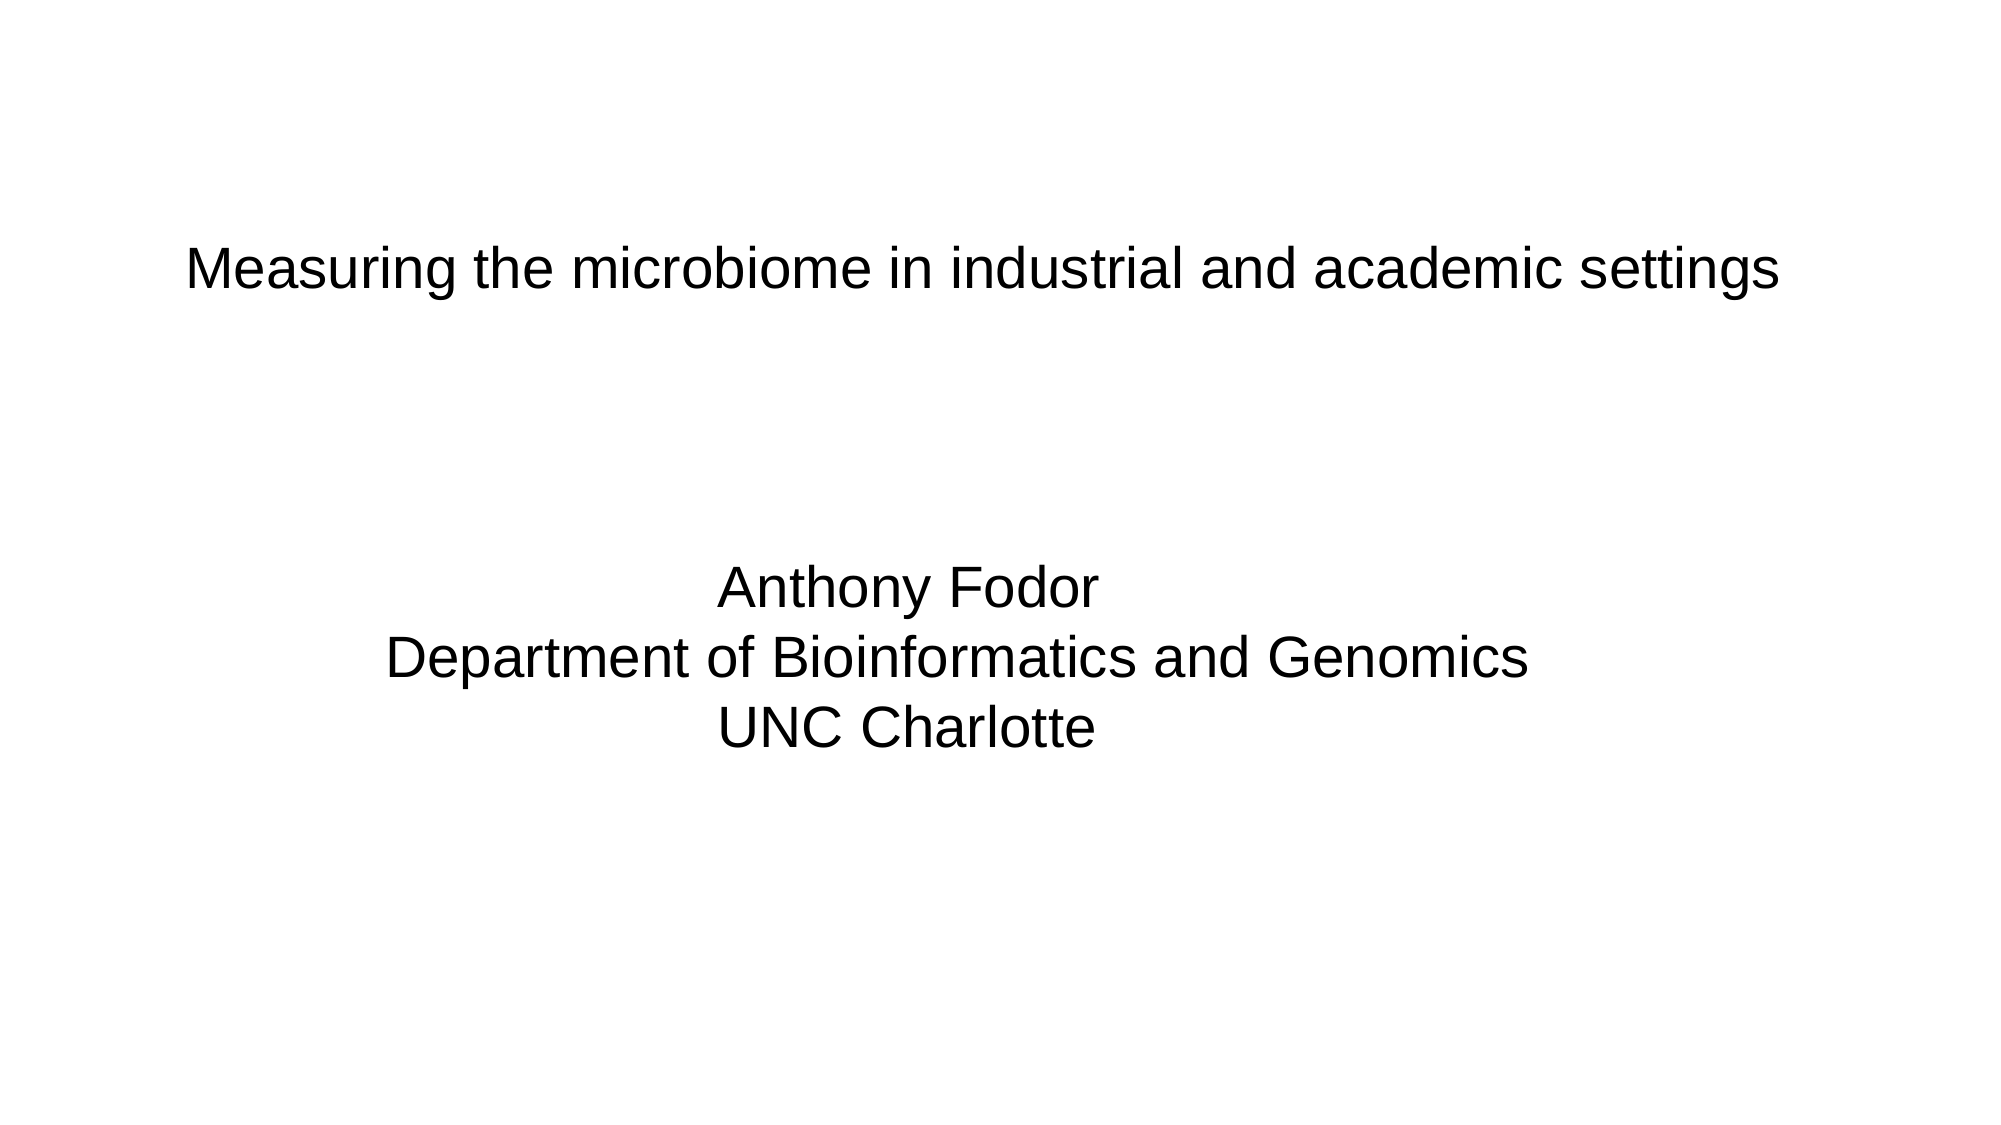

Measuring the microbiome in industrial and academic settings
		    Anthony Fodor
  Department of Bioinformatics and Genomics
		    UNC Charlotte